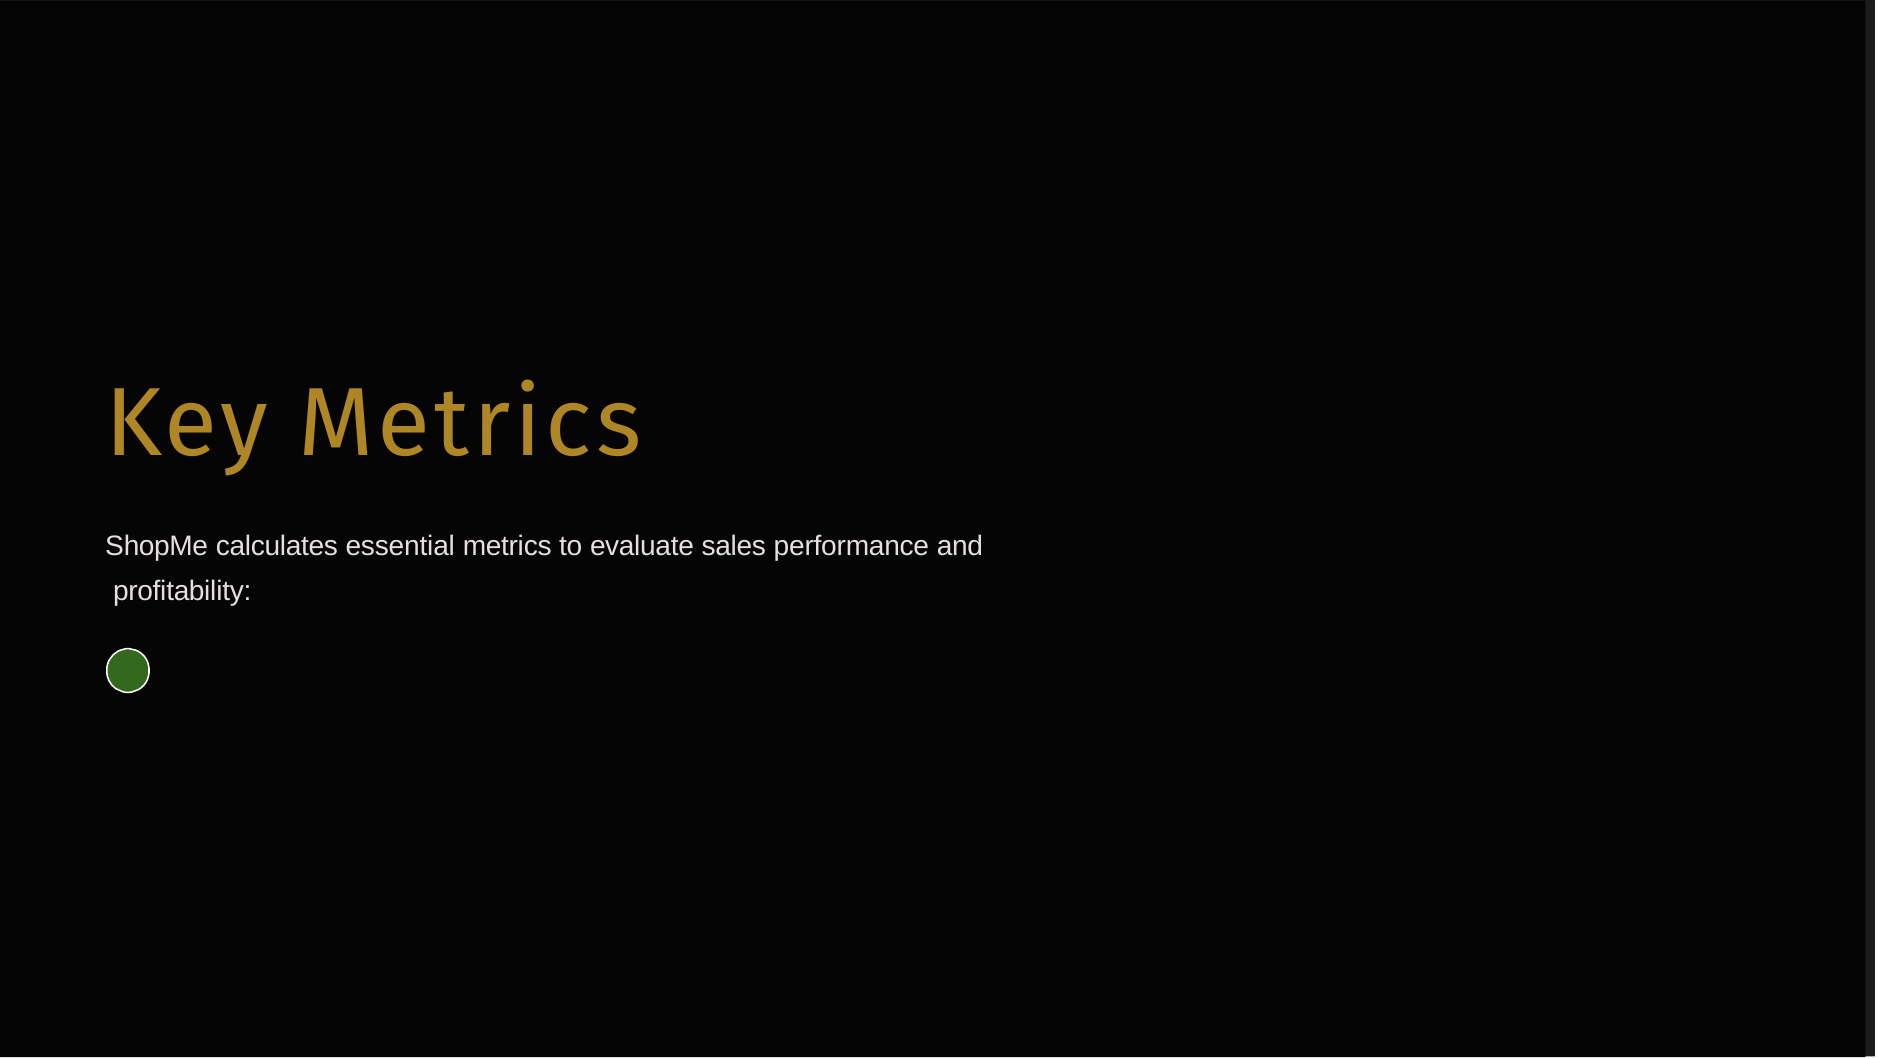

# Key Metrics
ShopMe calculates essential metrics to evaluate sales performance and  profitability: